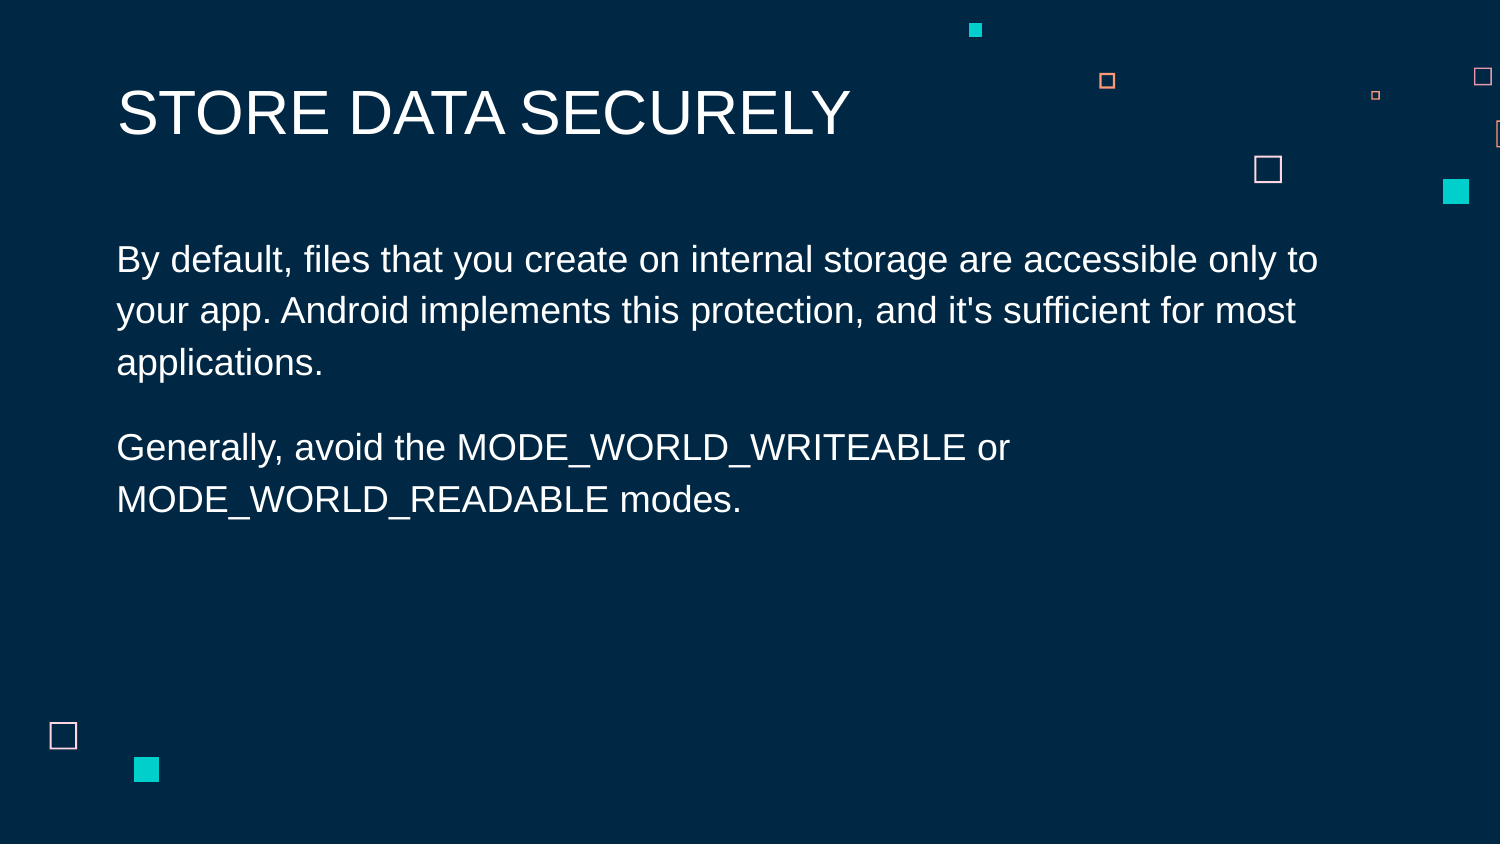

STORE DATA SECURELY
By default, files that you create on internal storage are accessible only to your app. Android implements this protection, and it's sufficient for most applications.
Generally, avoid the MODE_WORLD_WRITEABLE or MODE_WORLD_READABLE modes.